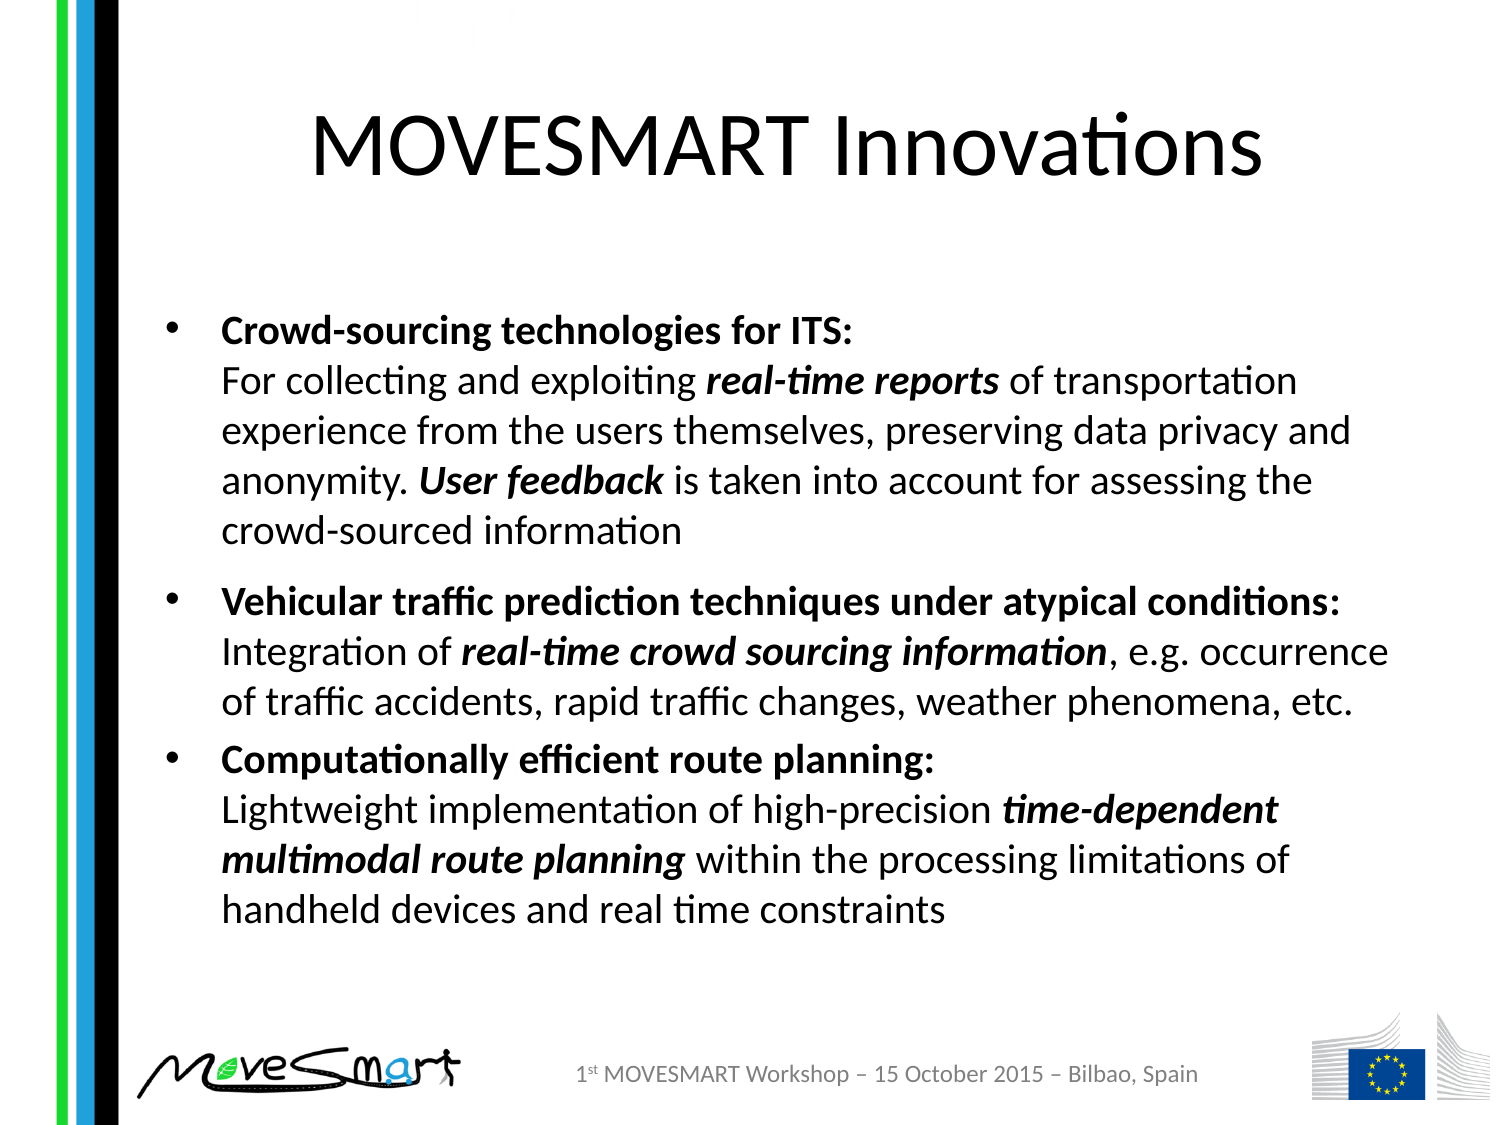

# MOVESMART Innovations
Crowd-sourcing technologies for ITS:
For collecting and exploiting real-time reports of transportation experience from the users themselves, preserving data privacy and anonymity. User feedback is taken into account for assessing the crowd-sourced information
Vehicular traffic prediction techniques under atypical conditions:
Integration of real-time crowd sourcing information, e.g. occurrence of traffic accidents, rapid traffic changes, weather phenomena, etc.
Computationally efficient route planning:
Lightweight implementation of high-precision time-dependent multimodal route planning within the processing limitations of handheld devices and real time constraints